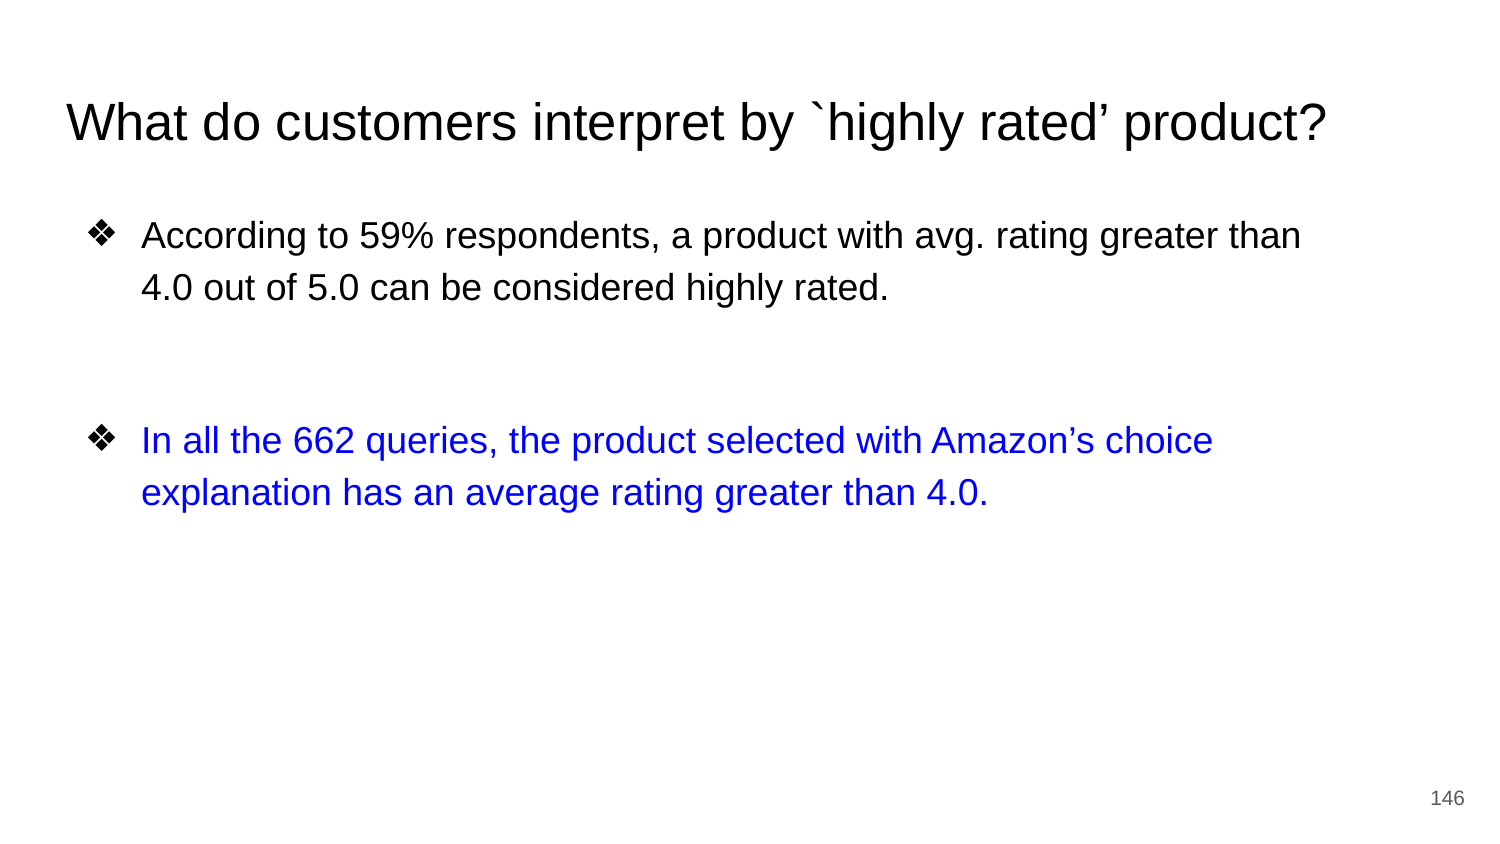

# What do customers interpret by `highly rated’ product?
According to 59% respondents, a product with avg. rating greater than 4.0 out of 5.0 can be considered highly rated.

In all the 662 queries, the product selected with Amazon’s choice explanation has an average rating greater than 4.0.
146